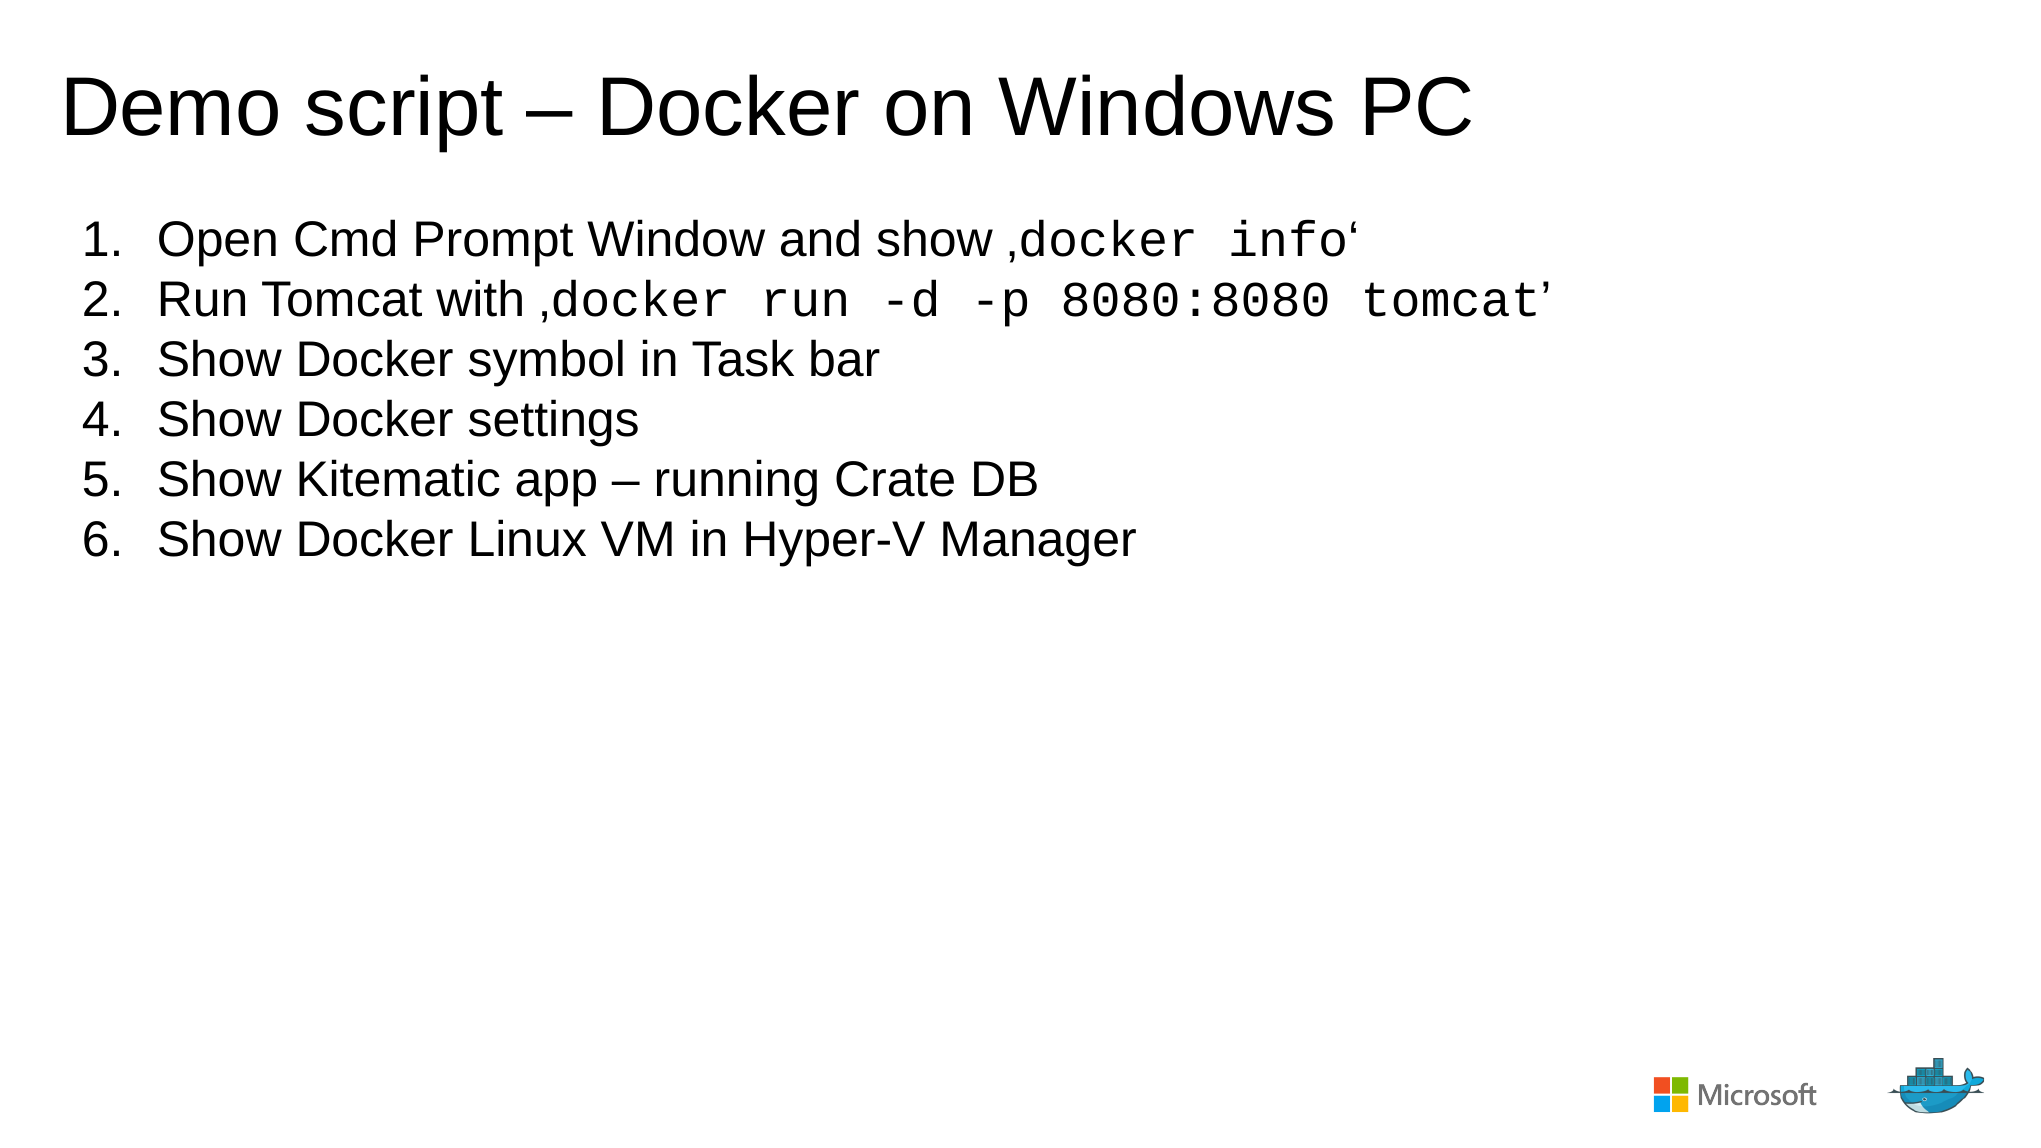

# Demo script – Docker on Windows PC
Open Cmd Prompt Window and show ‚docker info‘
Run Tomcat with ‚docker run -d -p 8080:8080 tomcat’
Show Docker symbol in Task bar
Show Docker settings
Show Kitematic app – running Crate DB
Show Docker Linux VM in Hyper-V Manager